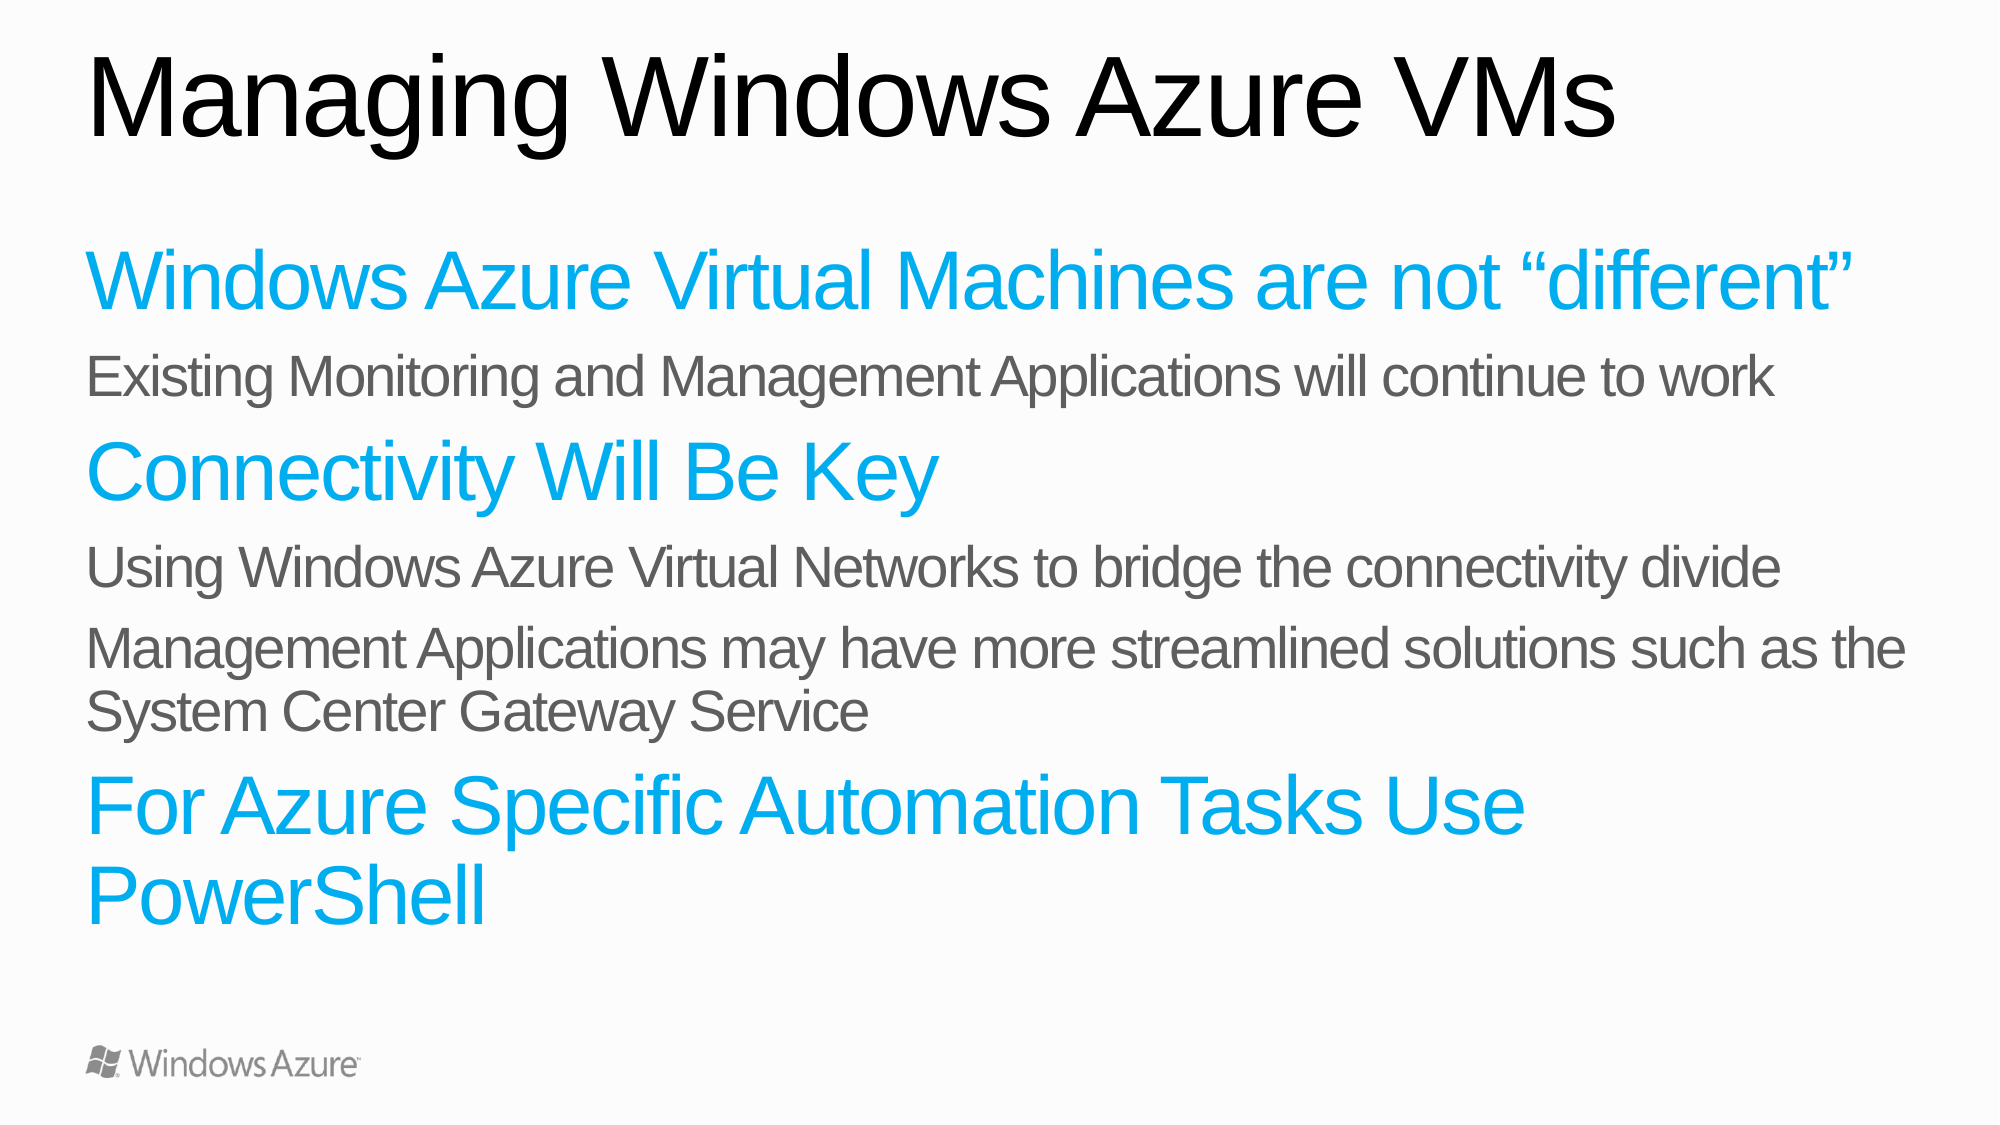

# Managing Windows Azure VMs
Windows Azure Virtual Machines are not “different”
Existing Monitoring and Management Applications will continue to work
Connectivity Will Be Key
Using Windows Azure Virtual Networks to bridge the connectivity divide
Management Applications may have more streamlined solutions such as the System Center Gateway Service
For Azure Specific Automation Tasks Use PowerShell